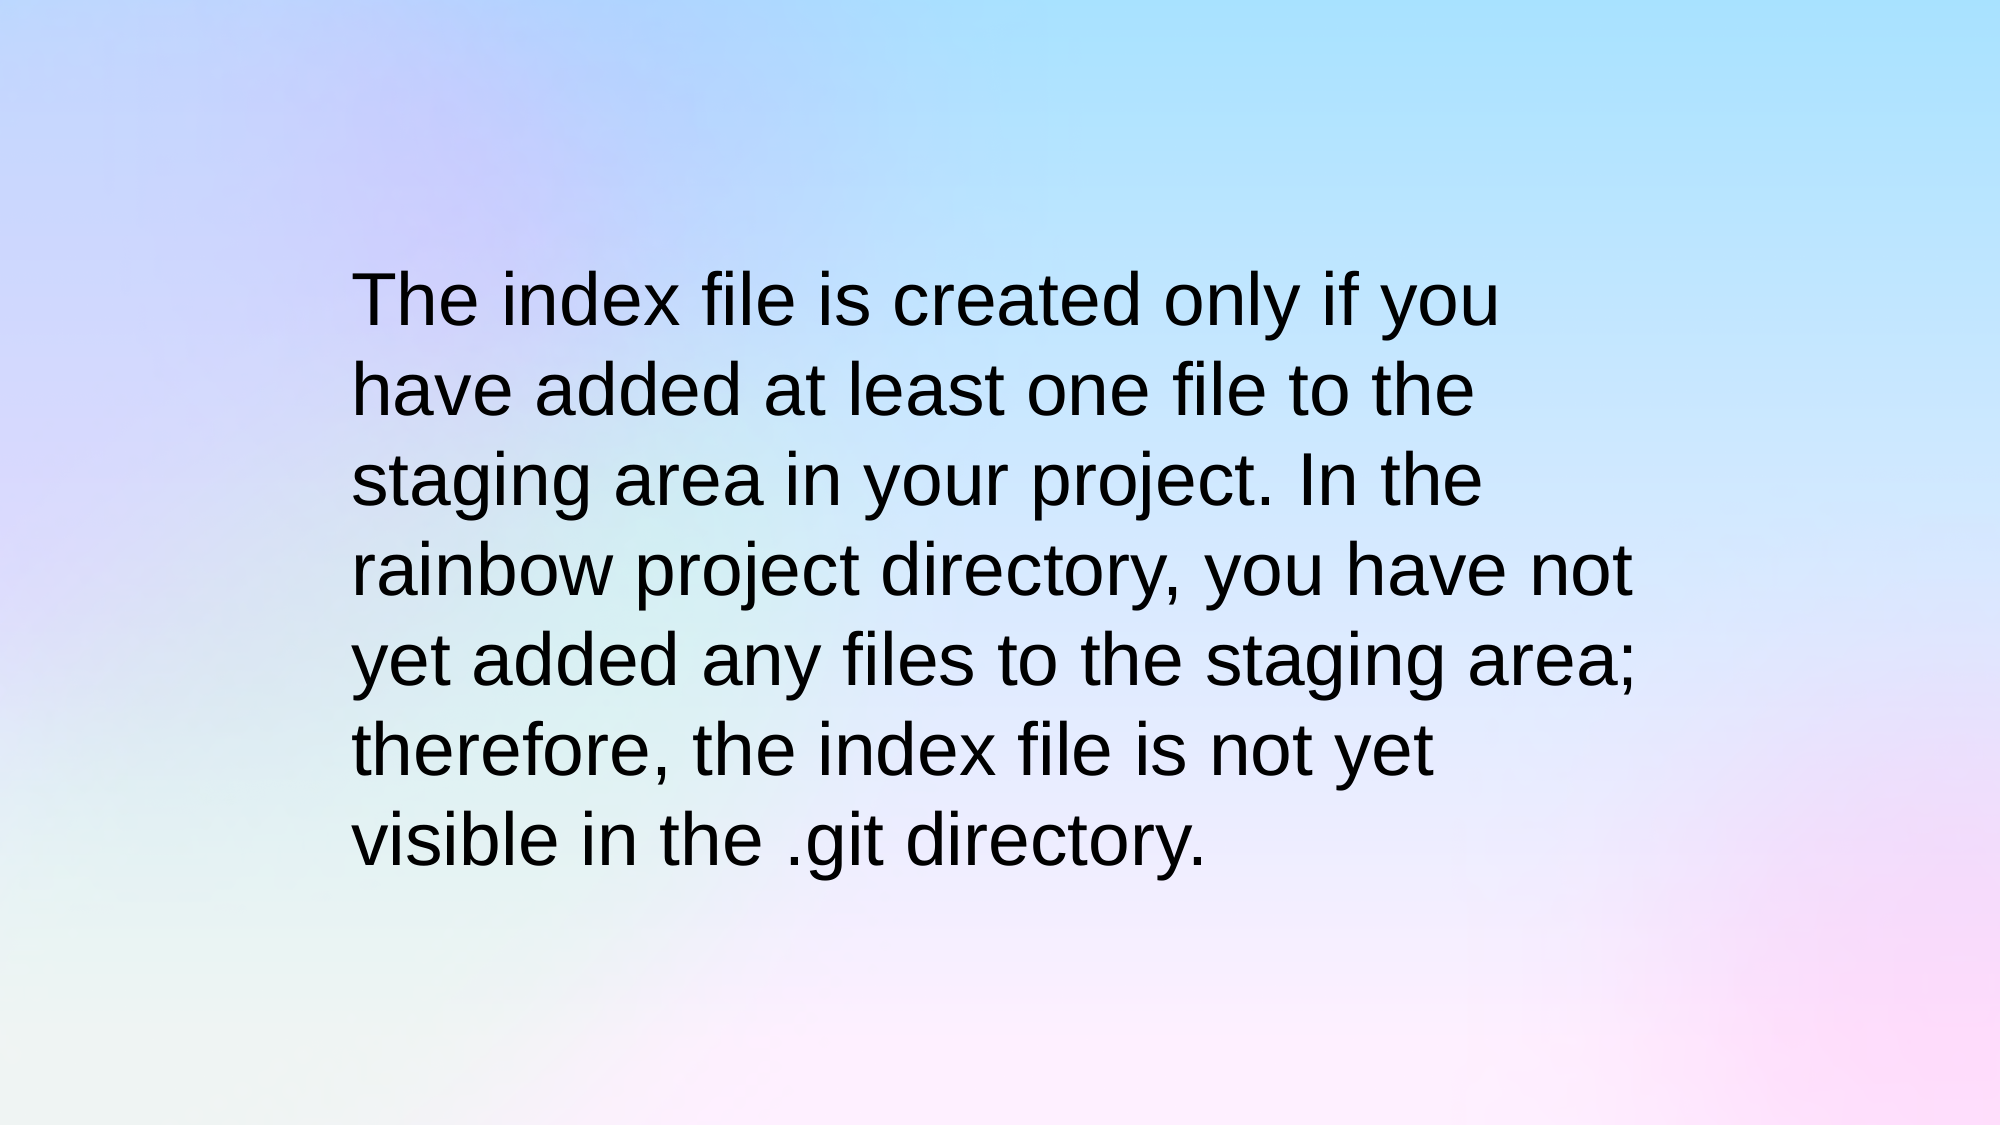

The index file is created only if you have added at least one file to the staging area in your project. In the rainbow project directory, you have not yet added any files to the staging area; therefore, the index file is not yet visible in the .git directory.